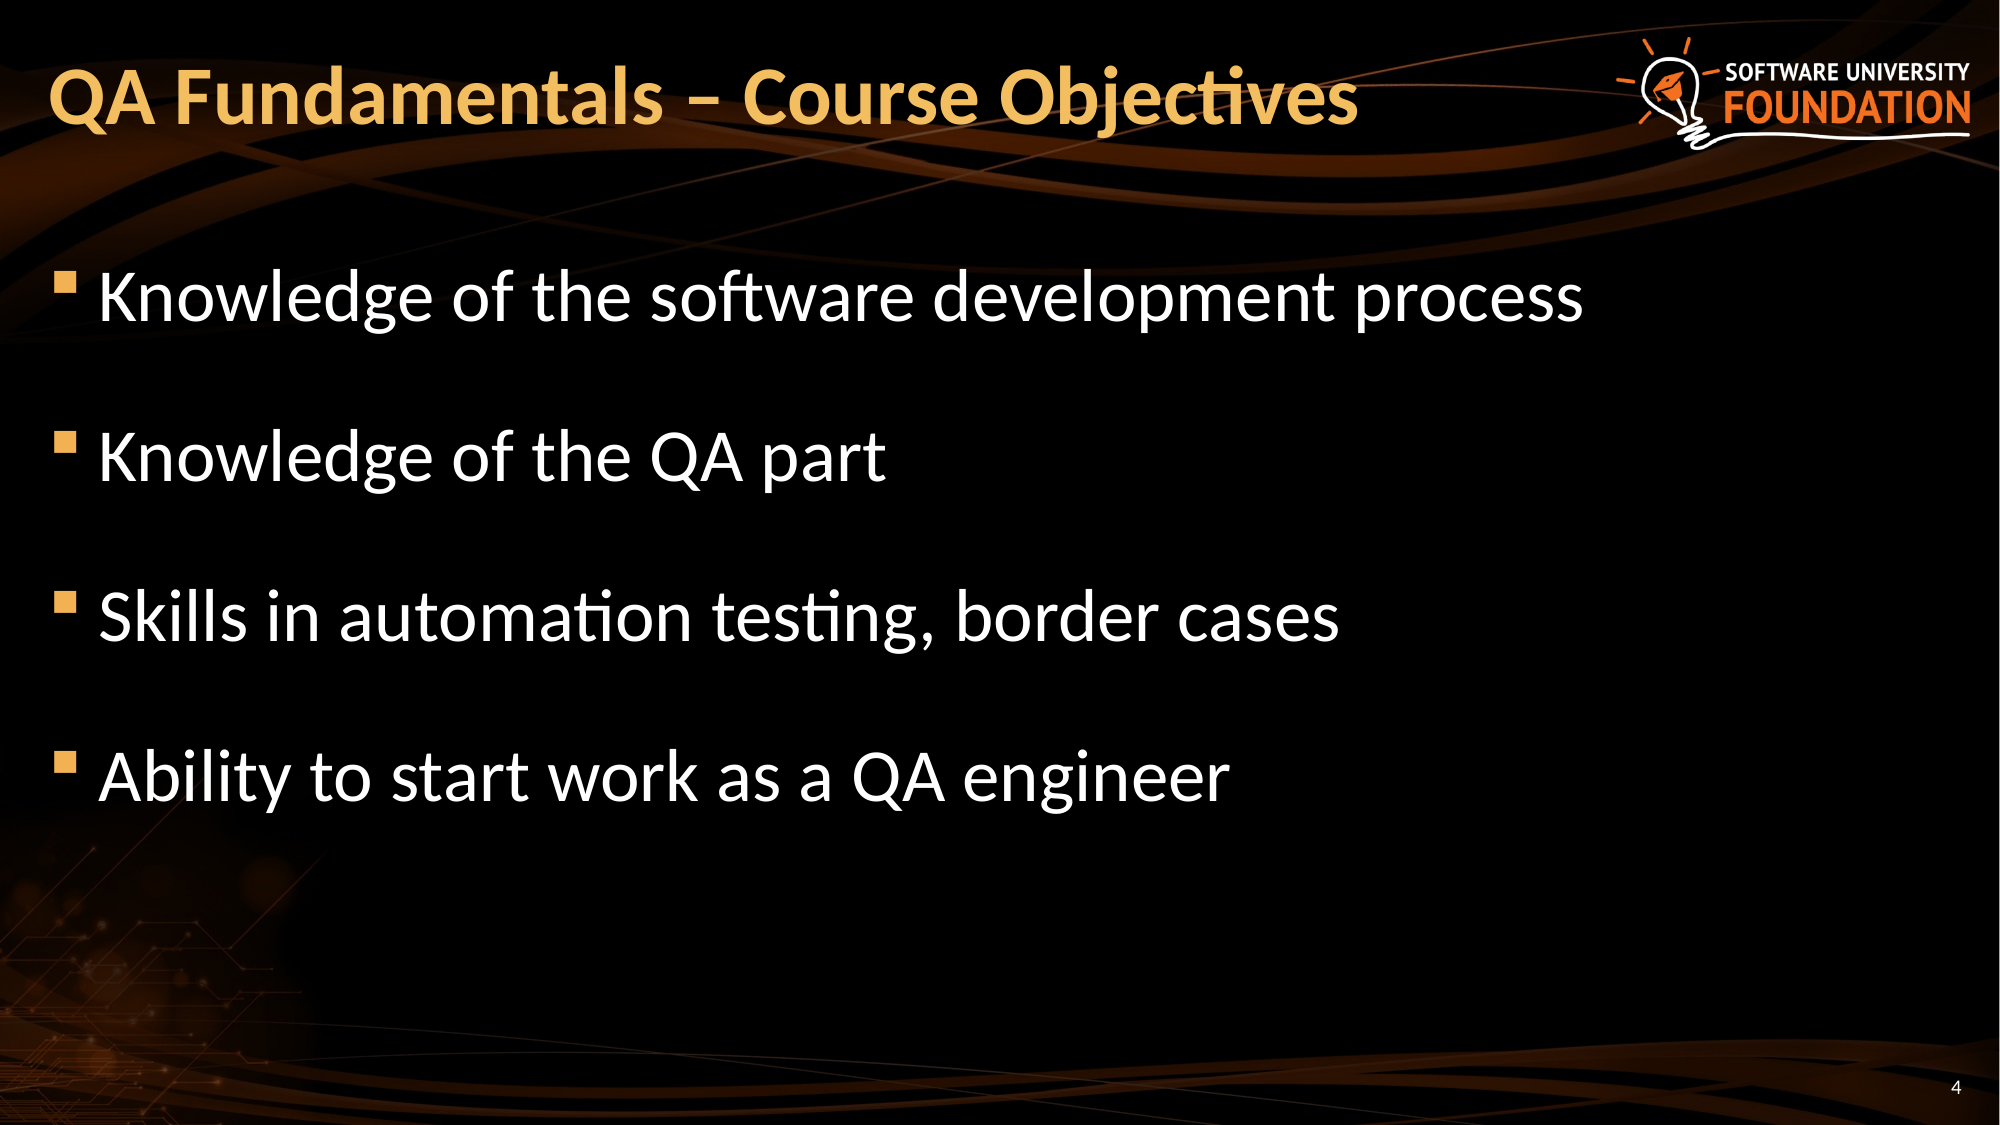

# QA Fundamentals – Course Objectives
Knowledge of the software development process
Knowledge of the QA part
Skills in automation testing, border cases
Ability to start work as a QA engineer
4